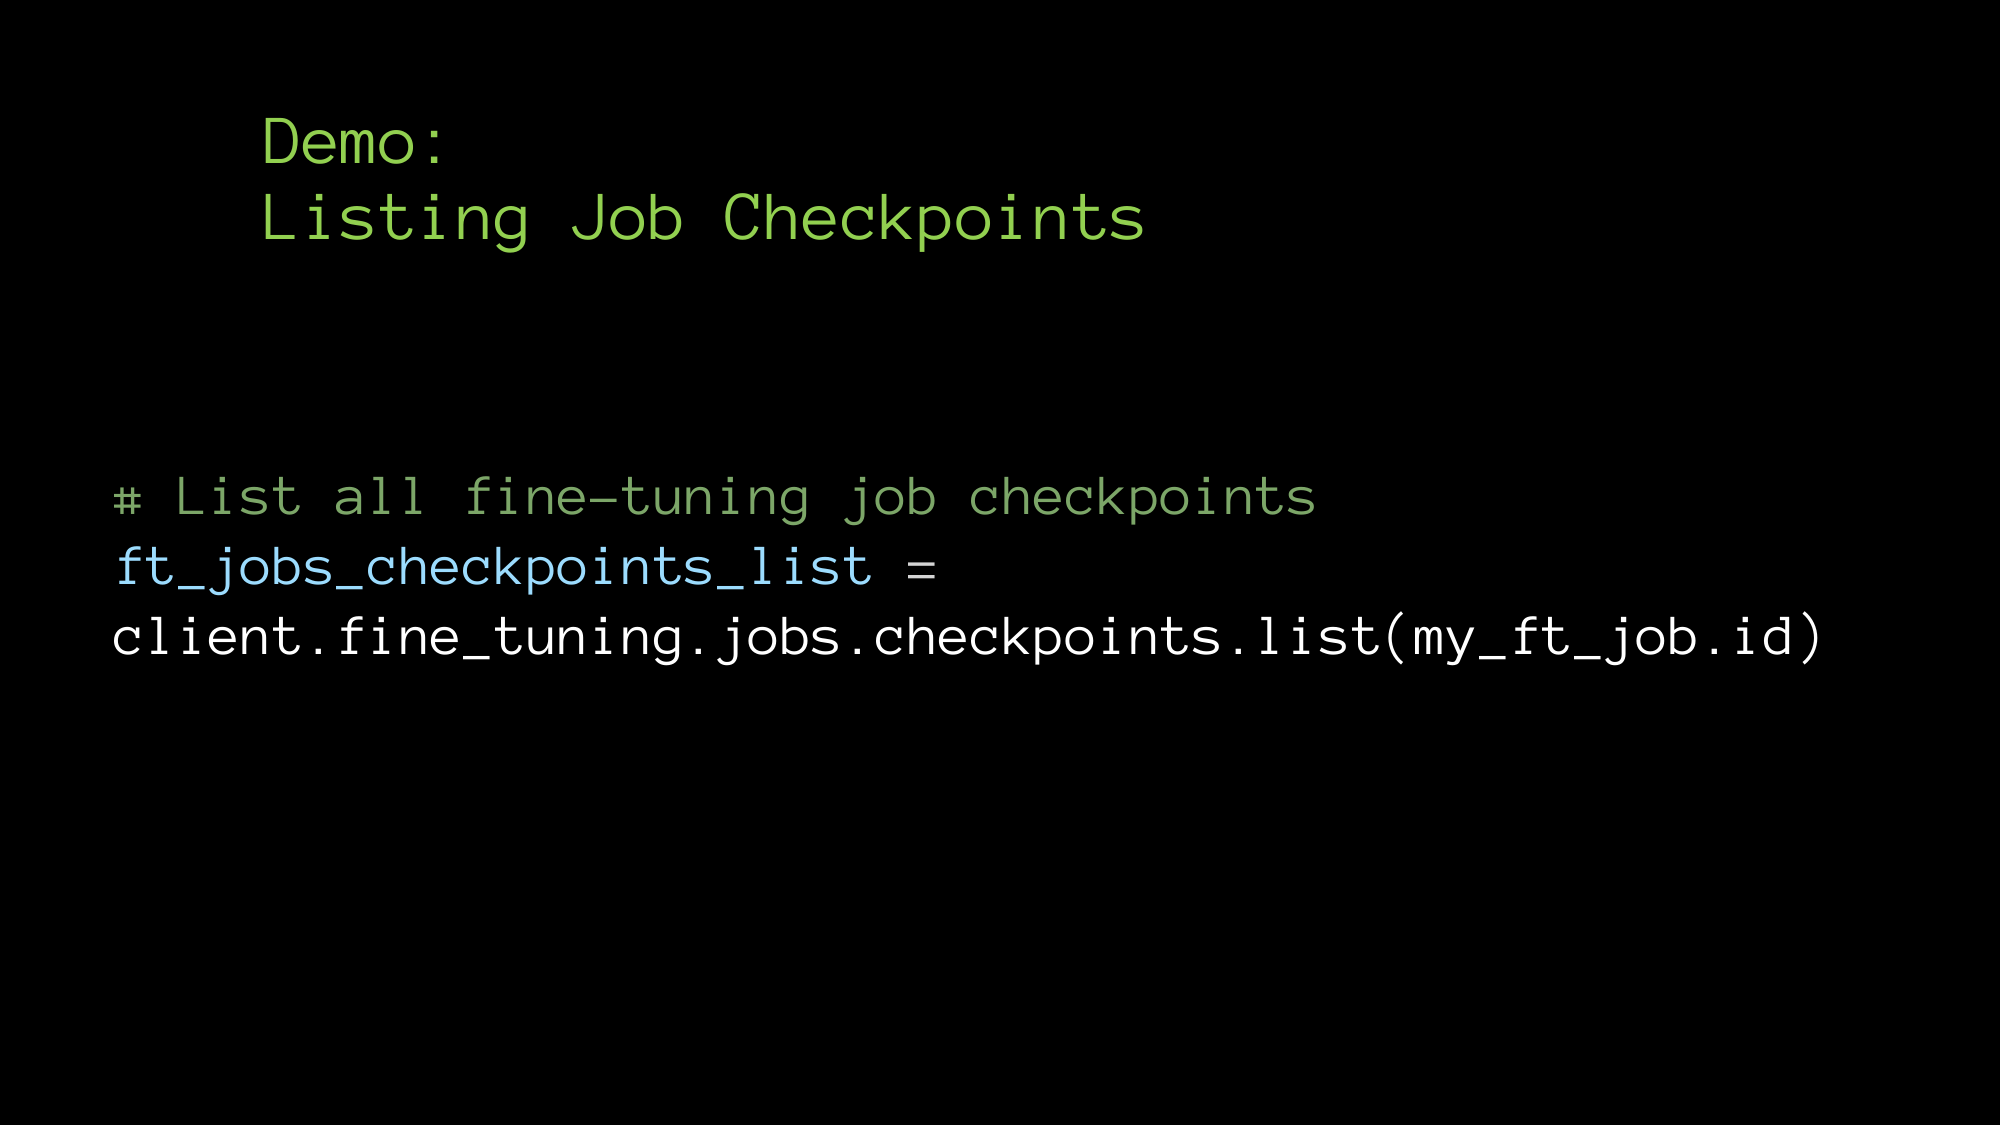

# Demo: Listing Job Checkpoints
# List all fine-tuning job checkpoints
ft_jobs_checkpoints_list = client.fine_tuning.jobs.checkpoints.list(my_ft_job.id)